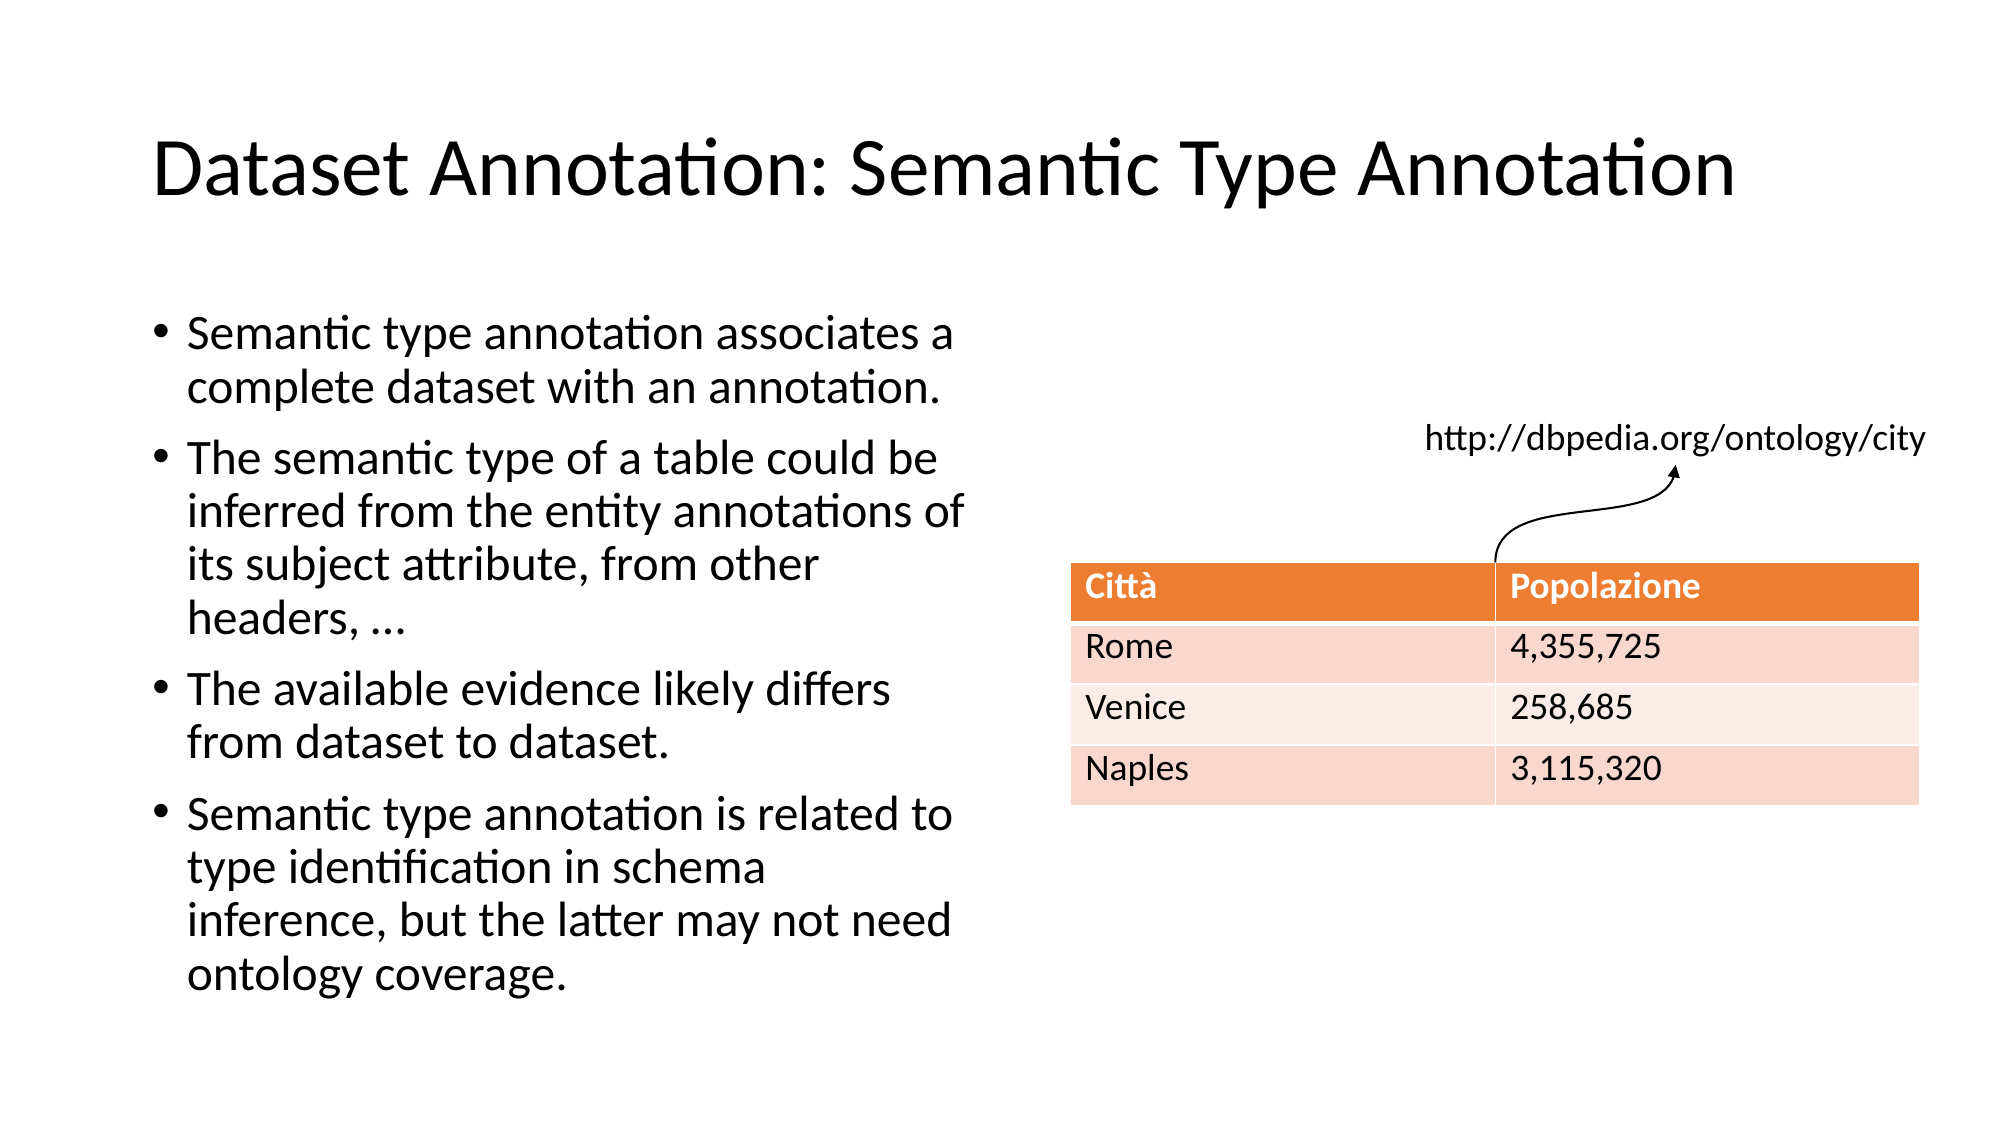

# Dataset Annotation: Semantic Type Annotation
Semantic type annotation associates a complete dataset with an annotation.
The semantic type of a table could be inferred from the entity annotations of its subject attribute, from other headers, …
The available evidence likely differs from dataset to dataset.
Semantic type annotation is related to type identification in schema inference, but the latter may not need ontology coverage.
http://dbpedia.org/ontology/city
| Città | Popolazione |
| --- | --- |
| Rome | 4,355,725 |
| Venice | 258,685 |
| Naples | 3,115,320 |